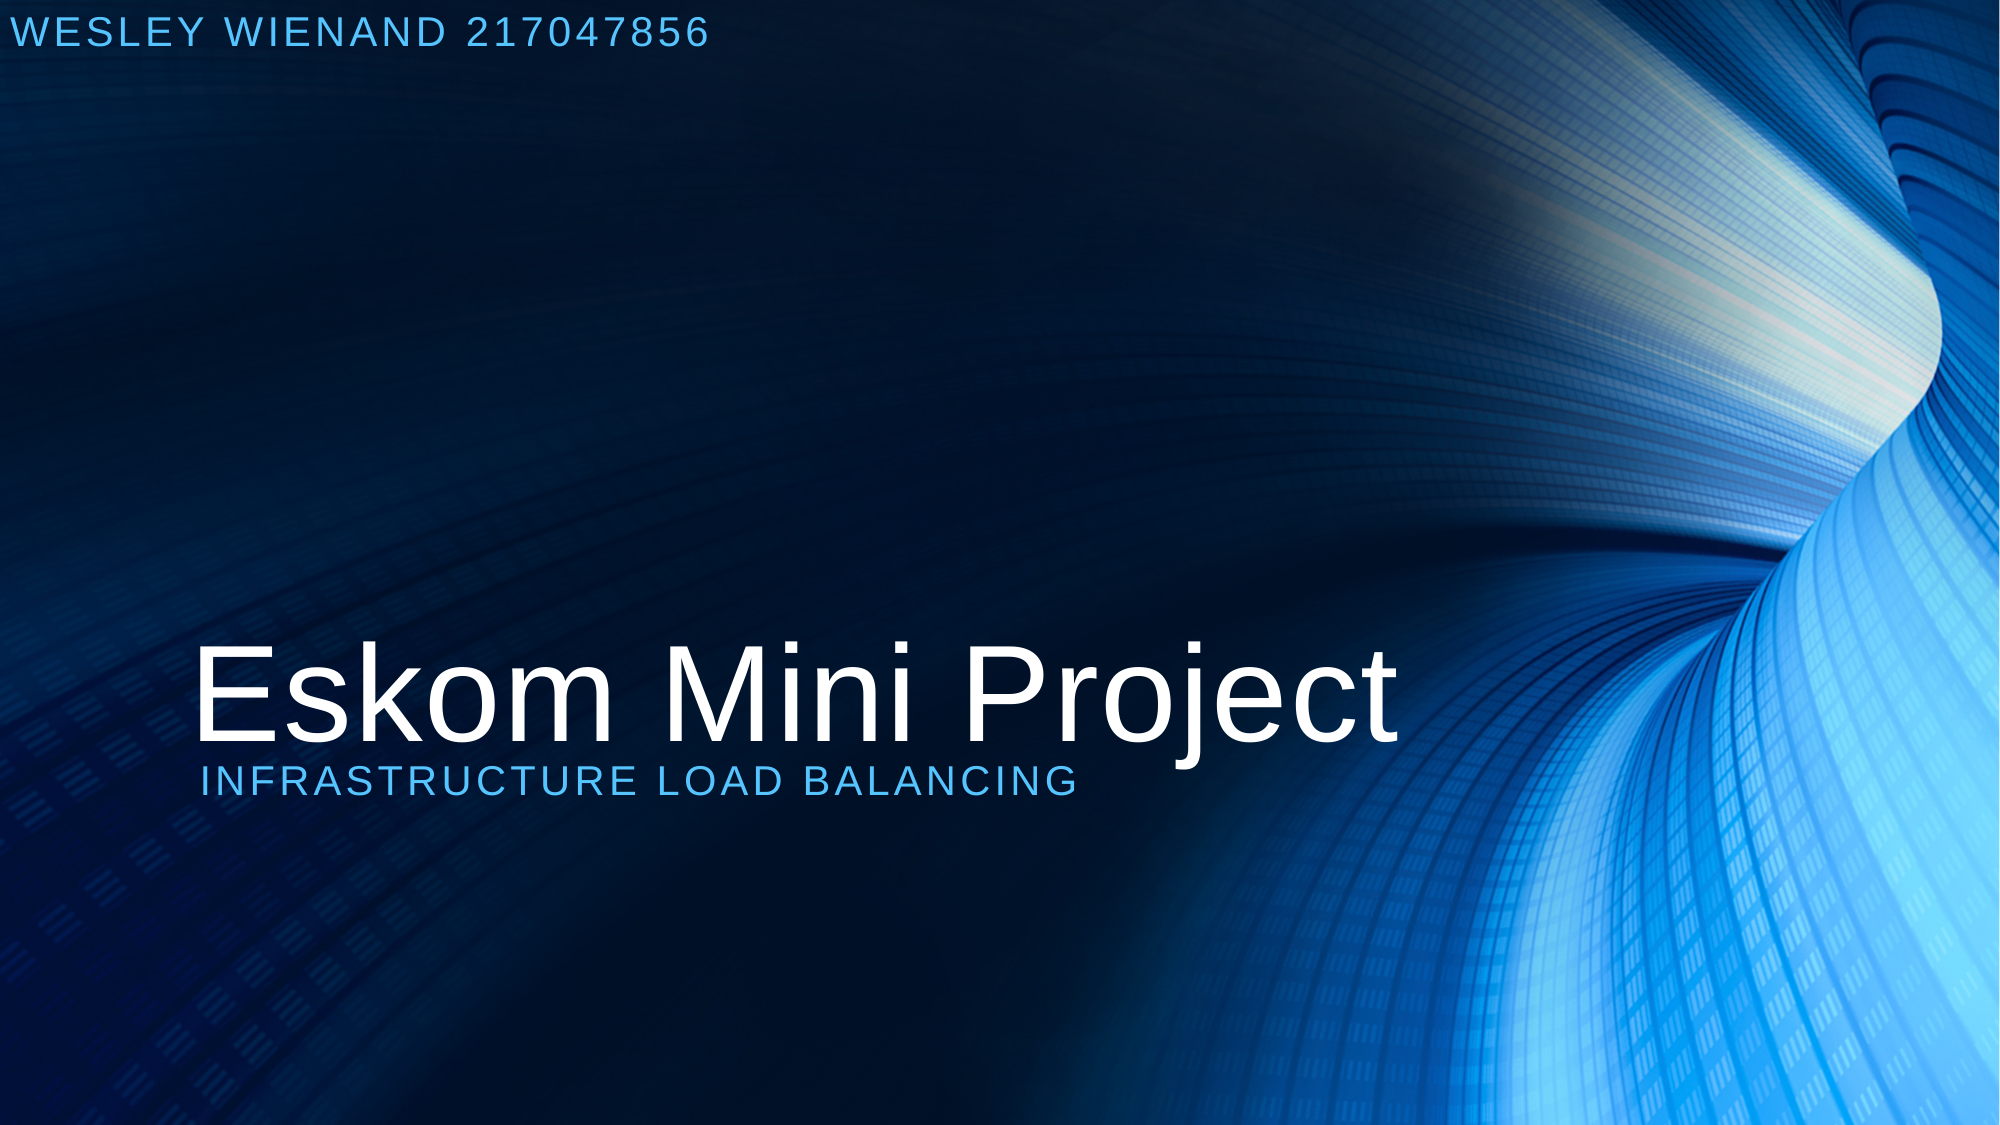

Wesley Wienand 217047856
# Eskom Mini Project
Infrastructure load balancing